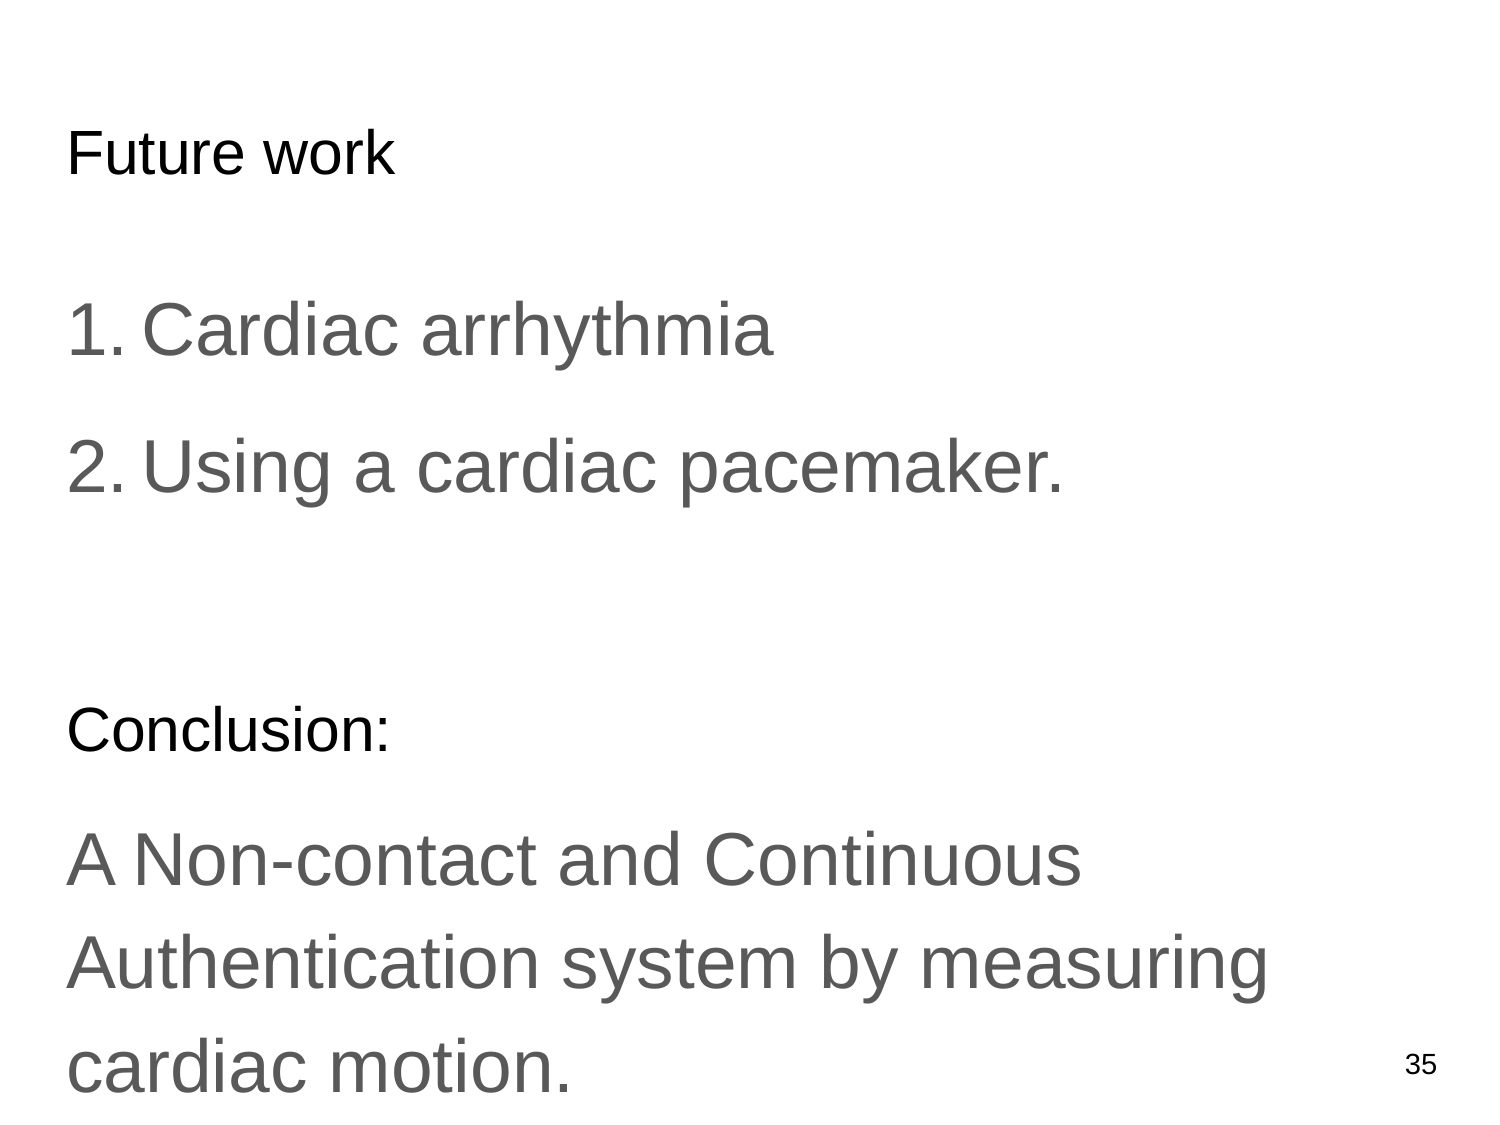

# Future work
Cardiac arrhythmia
Using a cardiac pacemaker.

Conclusion:
A Non-contact and Continuous Authentication system by measuring cardiac motion.
35